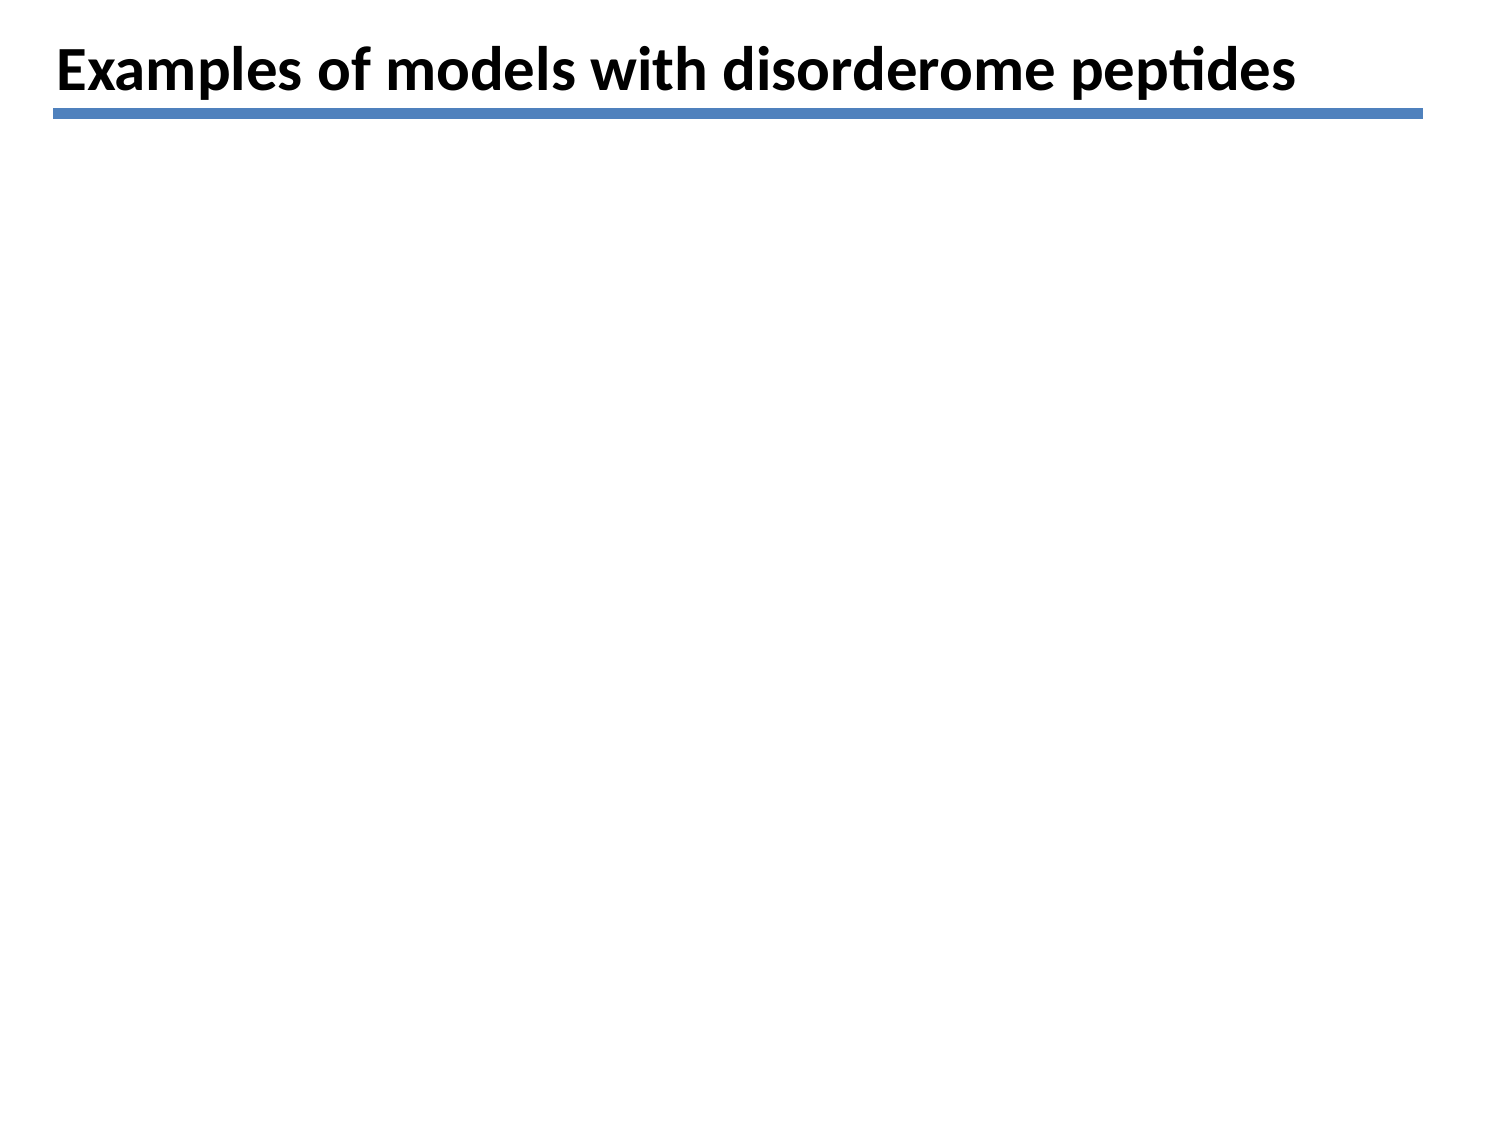

# Examples of models with disorderome peptides